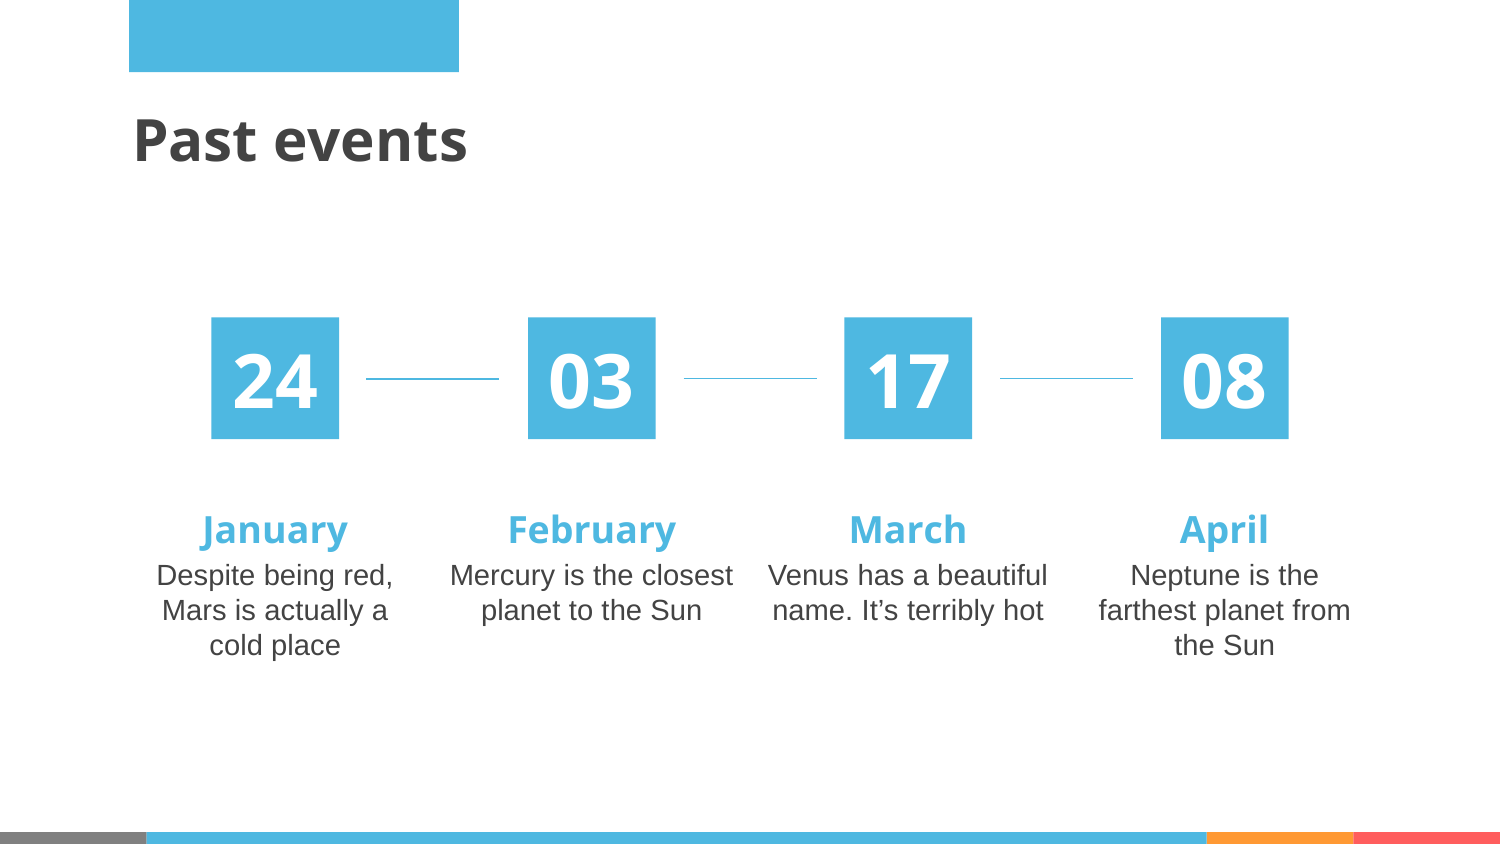

# Past events
24
03
17
08
January
February
March
April
Despite being red, Mars is actually a cold place
Mercury is the closest planet to the Sun
Venus has a beautiful name. It’s terribly hot
Neptune is the farthest planet from the Sun